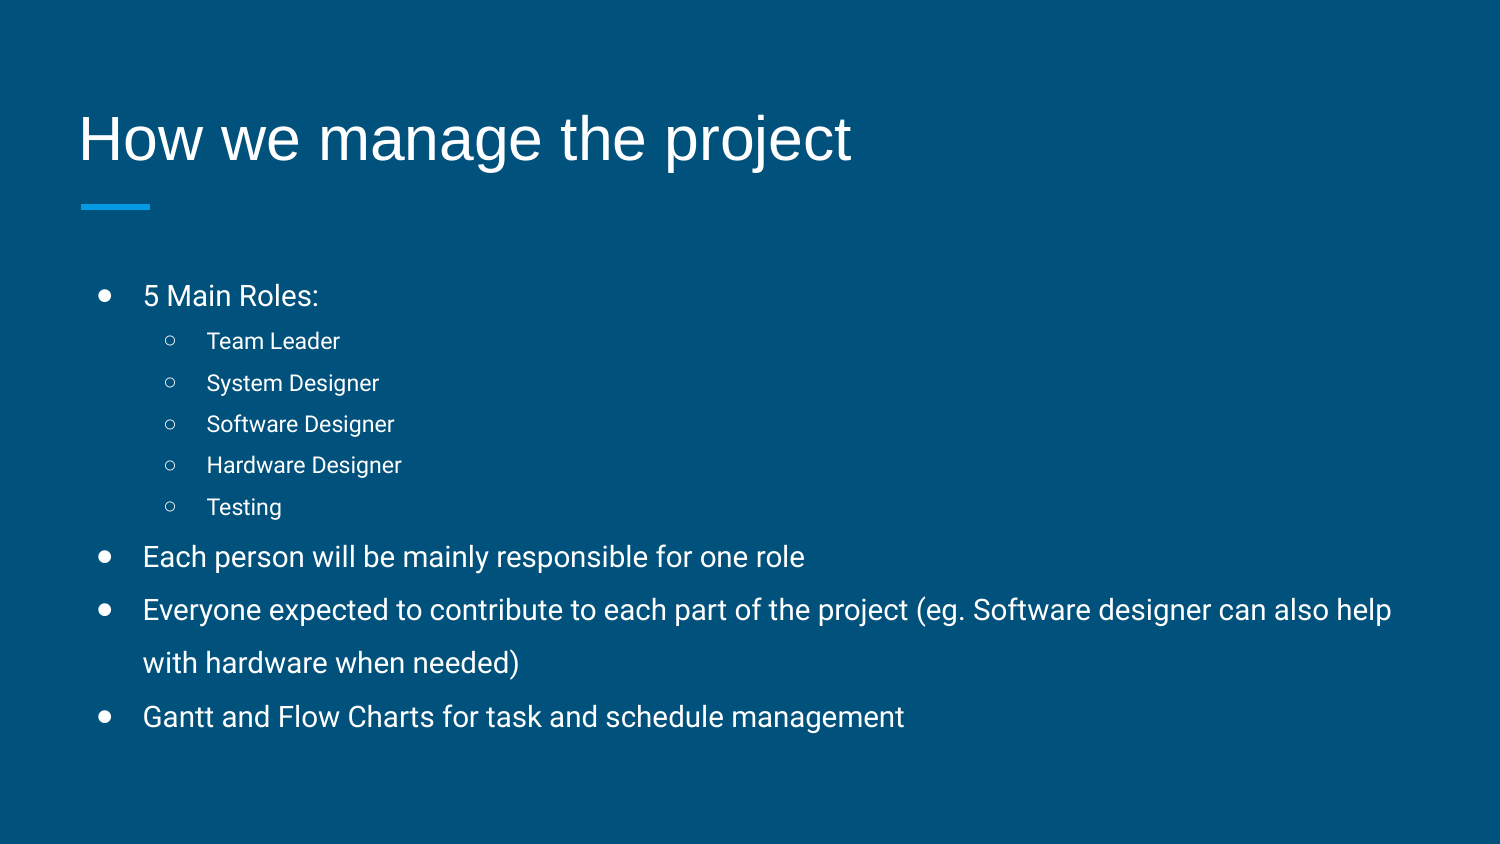

# How we manage the project
5 Main Roles:
Team Leader
System Designer
Software Designer
Hardware Designer
Testing
Each person will be mainly responsible for one role
Everyone expected to contribute to each part of the project (eg. Software designer can also help with hardware when needed)
Gantt and Flow Charts for task and schedule management